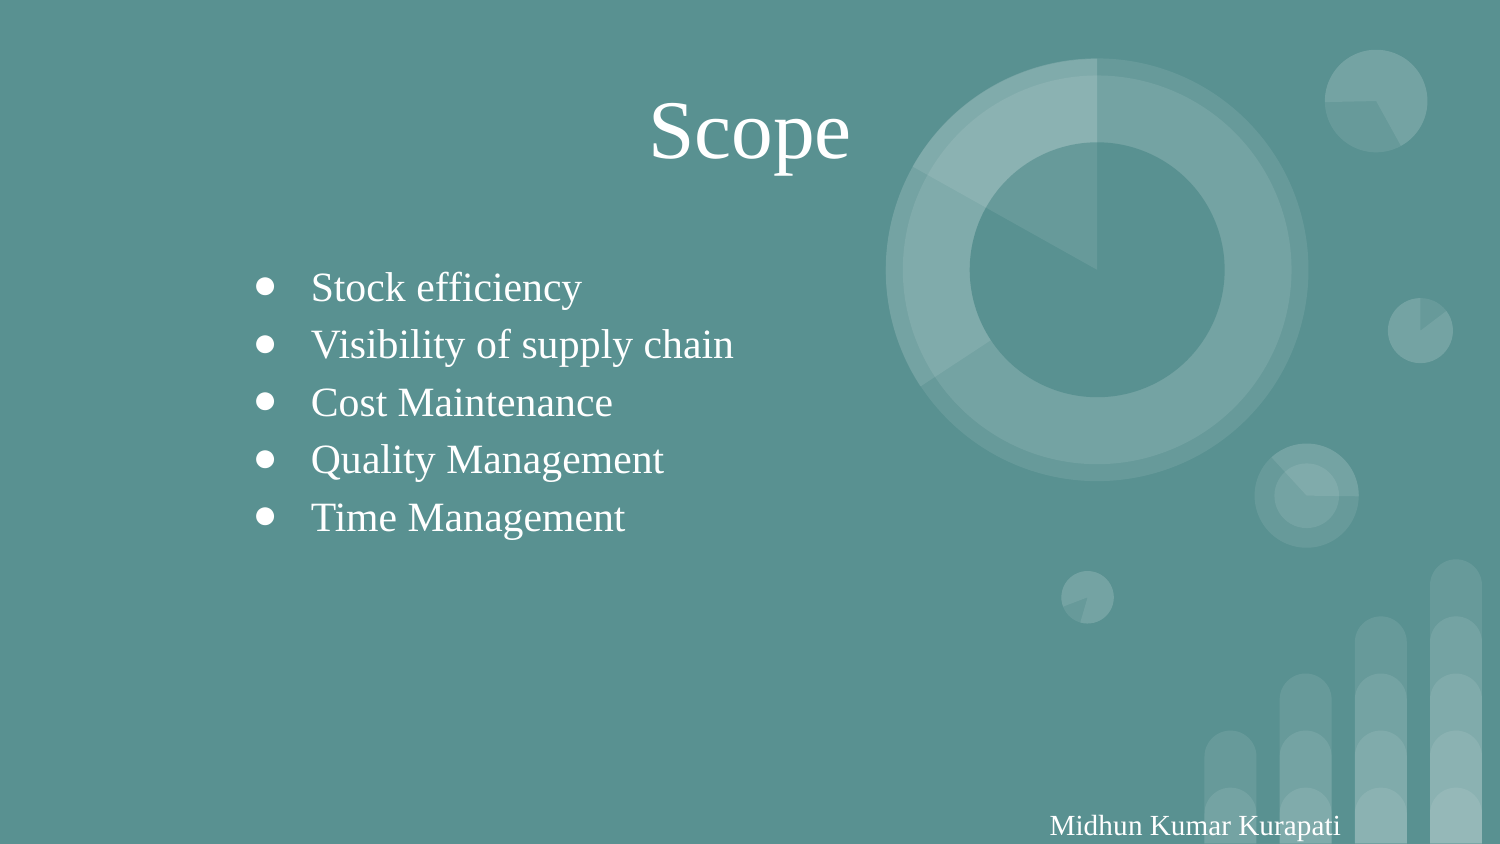

Scope
Stock efficiency
Visibility of supply chain
Cost Maintenance
Quality Management
Time Management
Midhun Kumar Kurapati